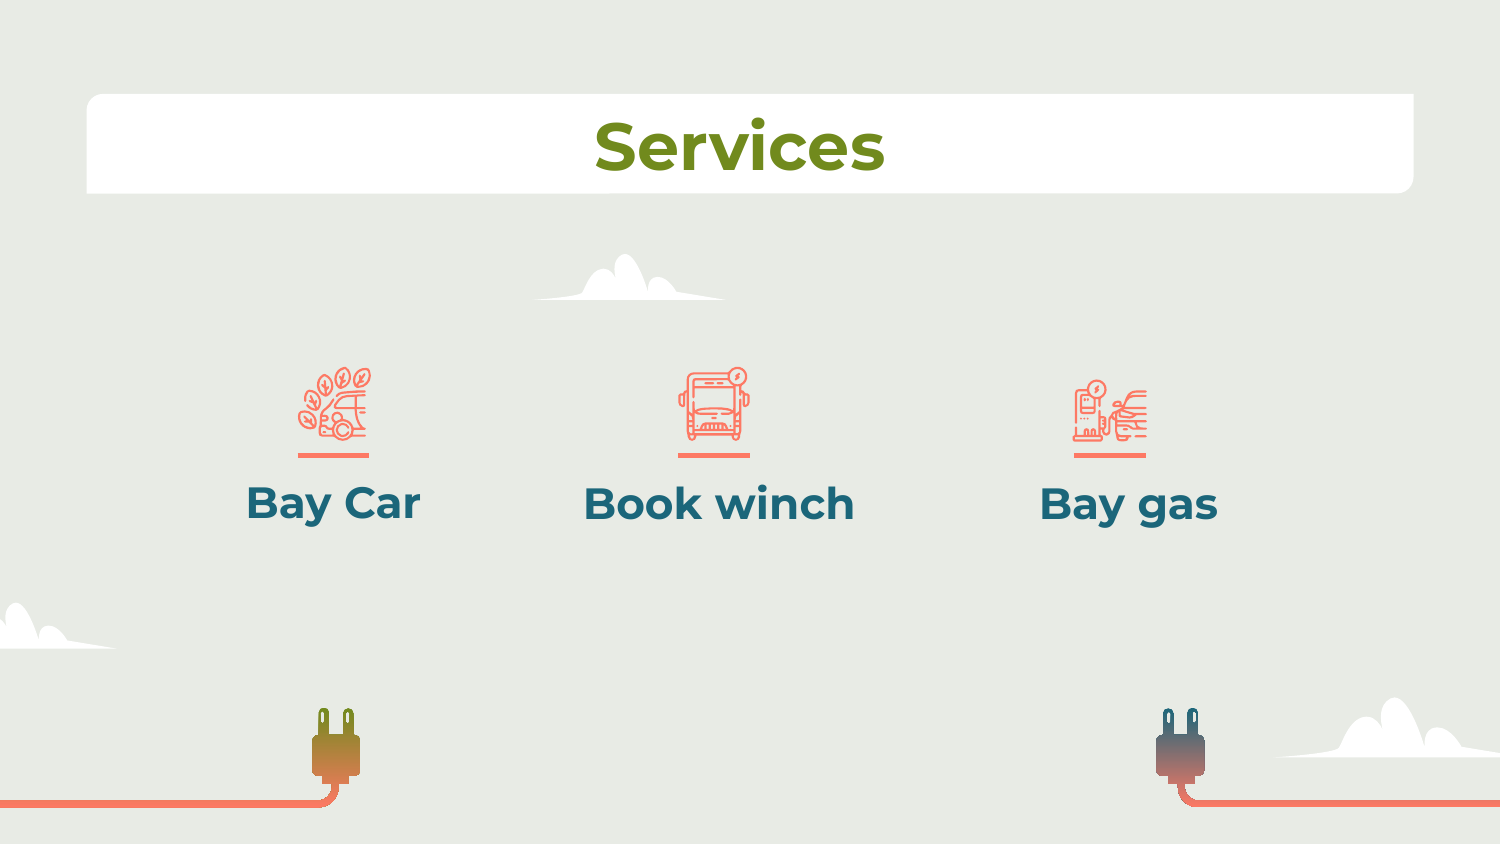

# Services

Bay Car
Book winch
Bay gas